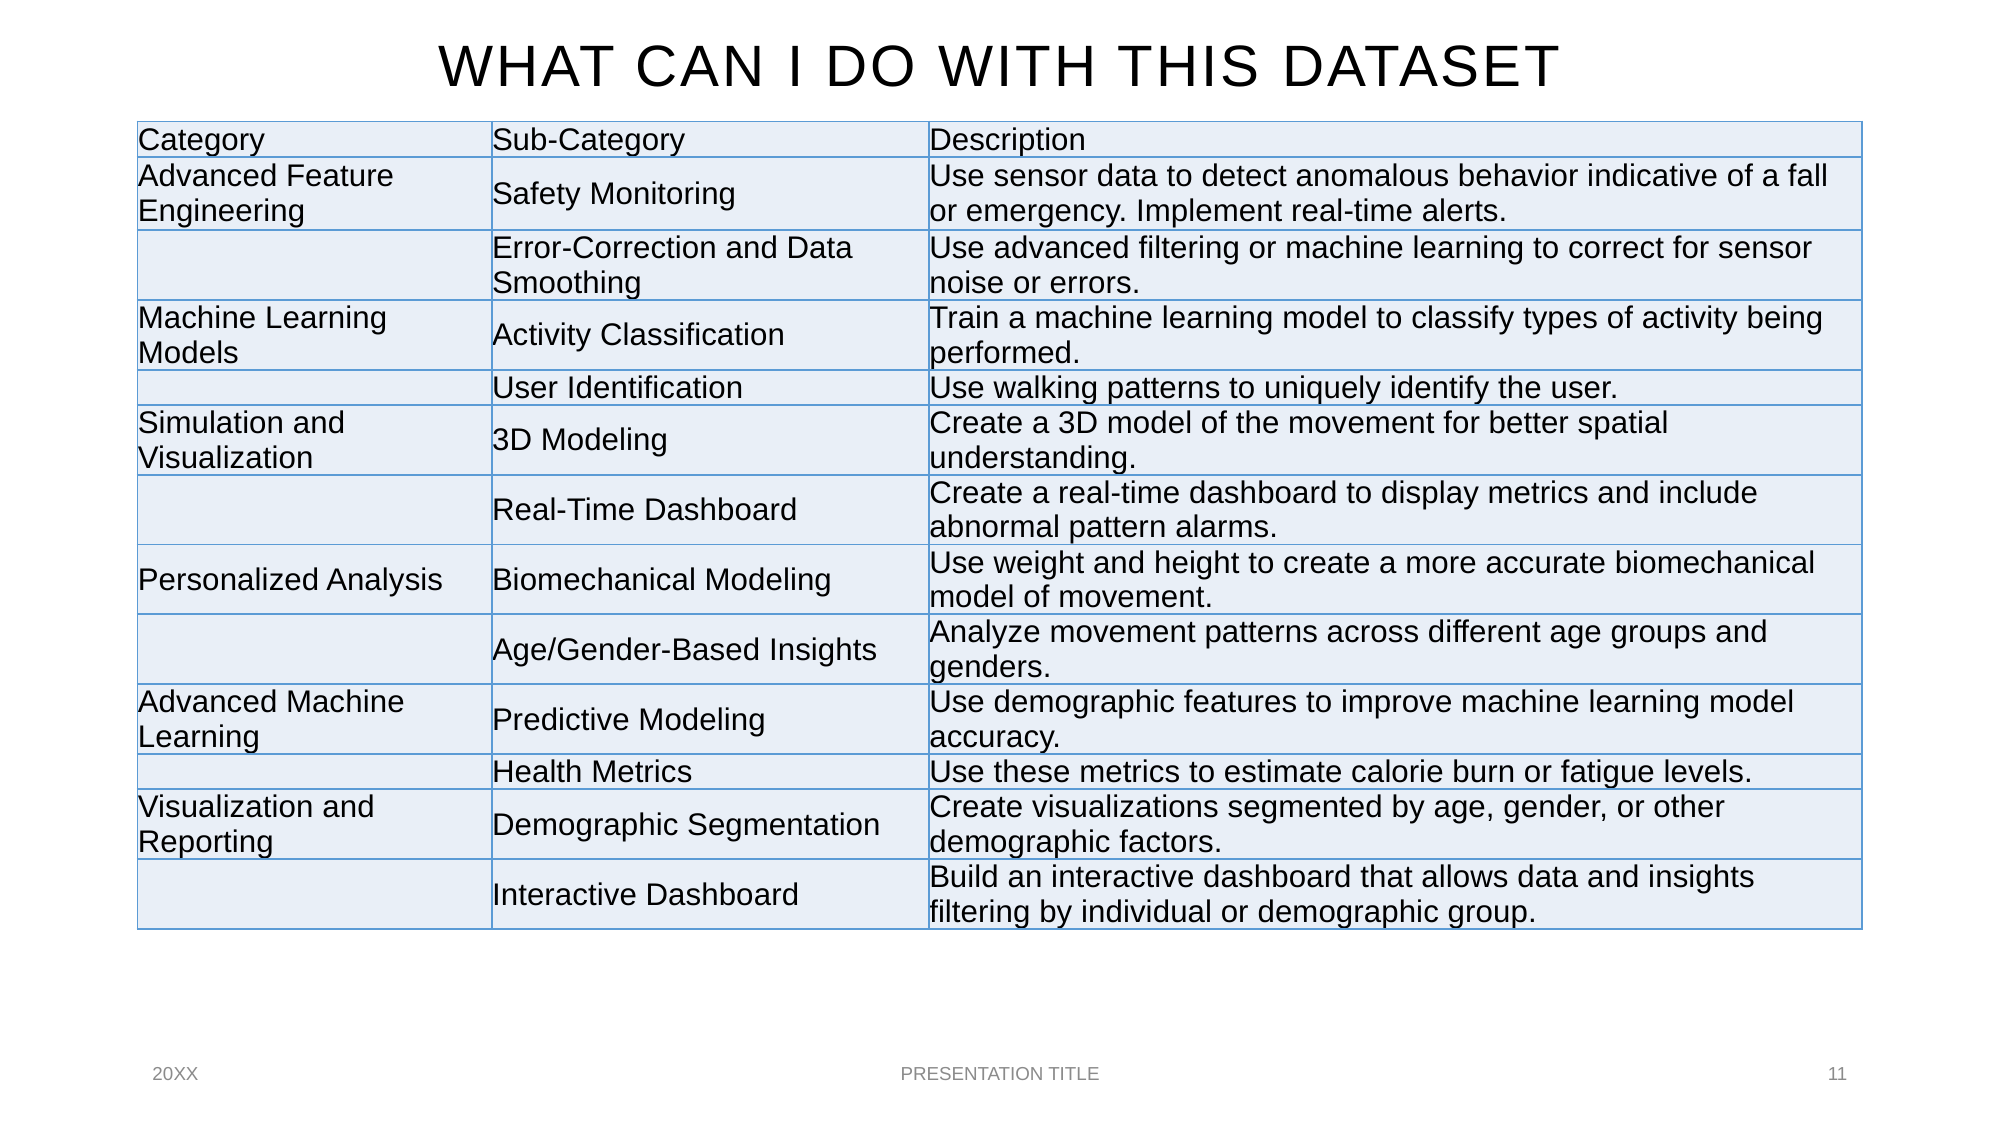

# What can I do with this dataset
| Category | Sub-Category | Description |
| --- | --- | --- |
| Advanced Feature Engineering | Safety Monitoring | Use sensor data to detect anomalous behavior indicative of a fall or emergency. Implement real-time alerts. |
|  | Error-Correction and Data Smoothing | Use advanced filtering or machine learning to correct for sensor noise or errors. |
| Machine Learning Models | Activity Classification | Train a machine learning model to classify types of activity being performed. |
|  | User Identification | Use walking patterns to uniquely identify the user. |
| Simulation and Visualization | 3D Modeling | Create a 3D model of the movement for better spatial understanding. |
|  | Real-Time Dashboard | Create a real-time dashboard to display metrics and include abnormal pattern alarms. |
| Personalized Analysis | Biomechanical Modeling | Use weight and height to create a more accurate biomechanical model of movement. |
|  | Age/Gender-Based Insights | Analyze movement patterns across different age groups and genders. |
| Advanced Machine Learning | Predictive Modeling | Use demographic features to improve machine learning model accuracy. |
|  | Health Metrics | Use these metrics to estimate calorie burn or fatigue levels. |
| Visualization and Reporting | Demographic Segmentation | Create visualizations segmented by age, gender, or other demographic factors. |
|  | Interactive Dashboard | Build an interactive dashboard that allows data and insights filtering by individual or demographic group. |
20XX
PRESENTATION TITLE
11